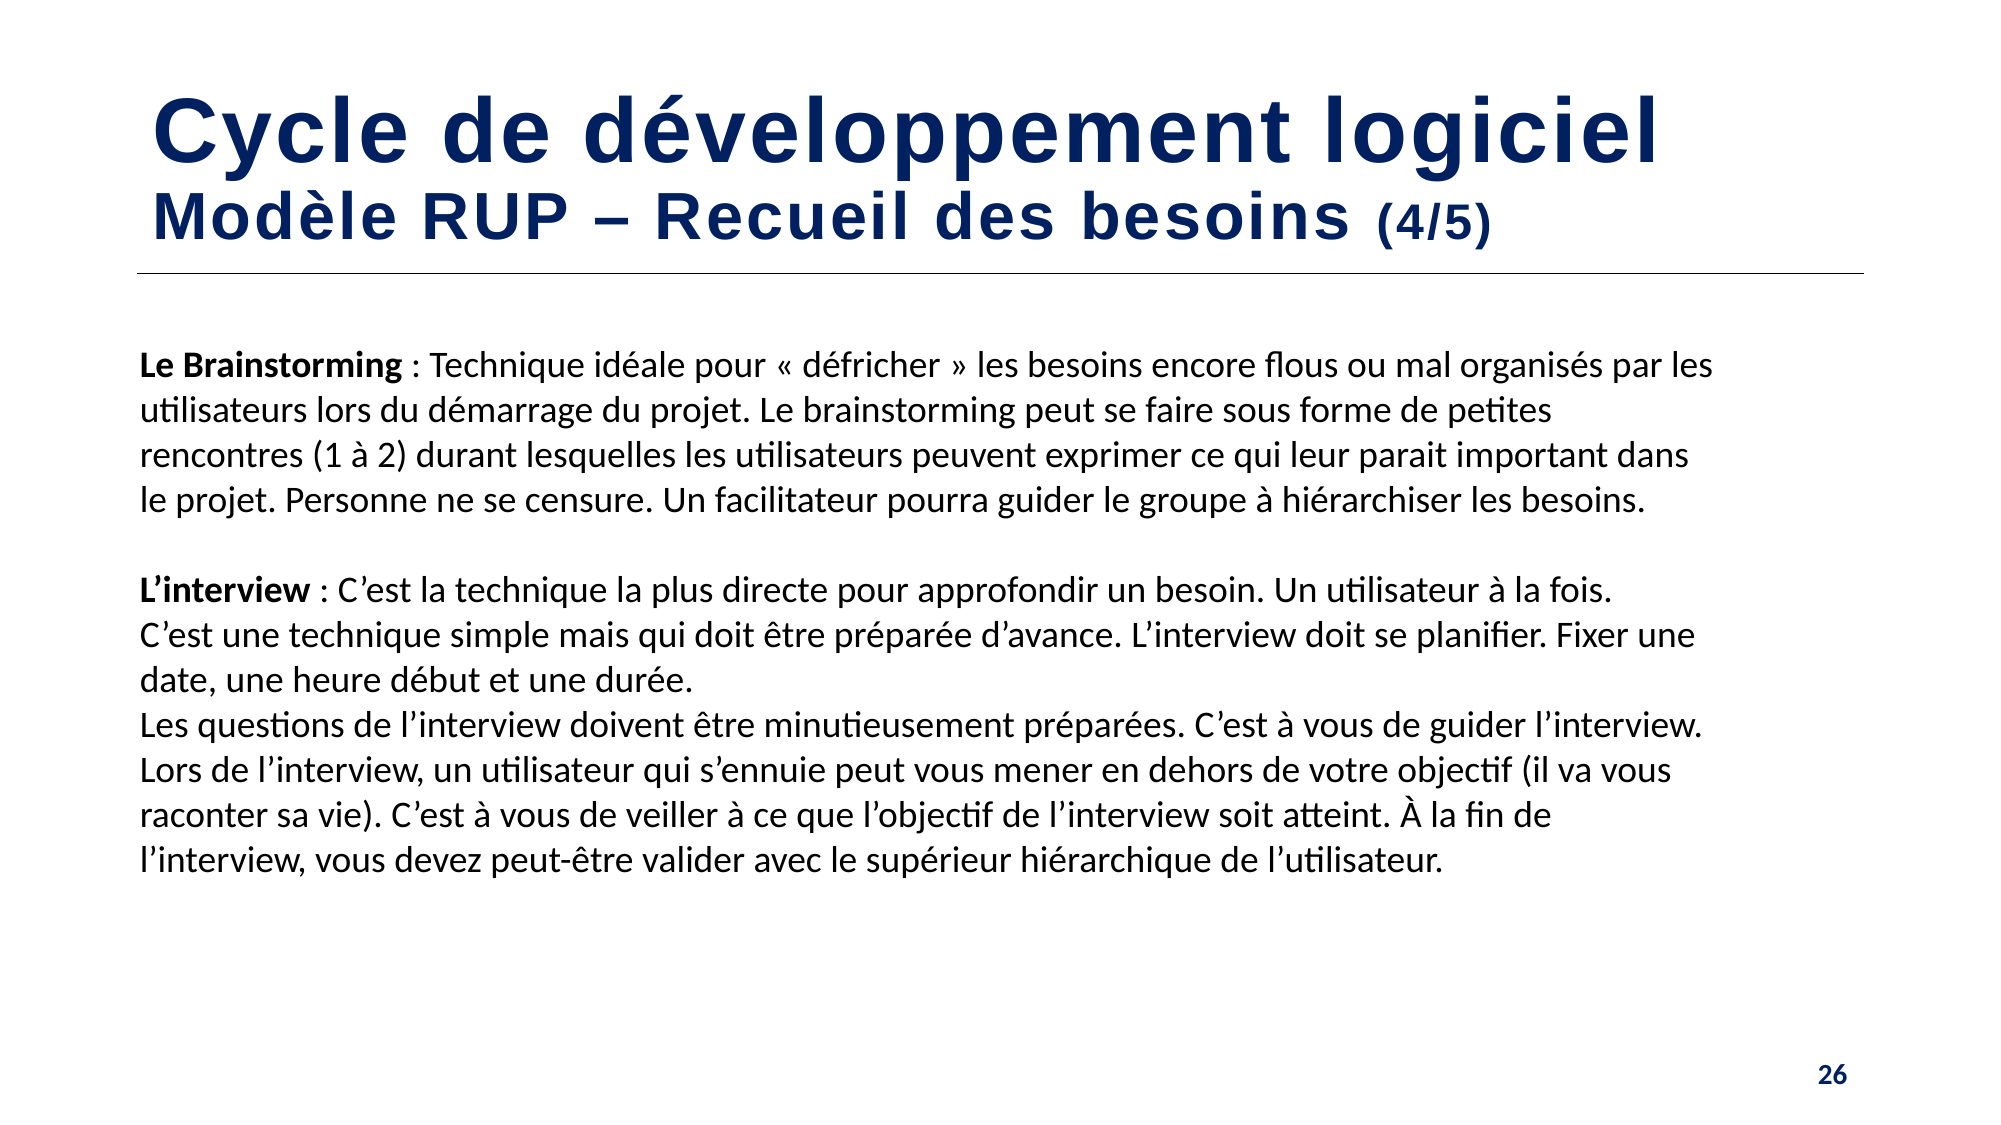

# Cycle de développement logiciel Modèle RUP – Recueil des besoins (4/5)
Le Brainstorming : Technique idéale pour « défricher » les besoins encore flous ou mal organisés par les utilisateurs lors du démarrage du projet. Le brainstorming peut se faire sous forme de petites rencontres (1 à 2) durant lesquelles les utilisateurs peuvent exprimer ce qui leur parait important dans le projet. Personne ne se censure. Un facilitateur pourra guider le groupe à hiérarchiser les besoins.

L’interview : C’est la technique la plus directe pour approfondir un besoin. Un utilisateur à la fois.
C’est une technique simple mais qui doit être préparée d’avance. L’interview doit se planifier. Fixer une date, une heure début et une durée.
Les questions de l’interview doivent être minutieusement préparées. C’est à vous de guider l’interview. Lors de l’interview, un utilisateur qui s’ennuie peut vous mener en dehors de votre objectif (il va vous raconter sa vie). C’est à vous de veiller à ce que l’objectif de l’interview soit atteint. À la fin de l’interview, vous devez peut-être valider avec le supérieur hiérarchique de l’utilisateur.

26